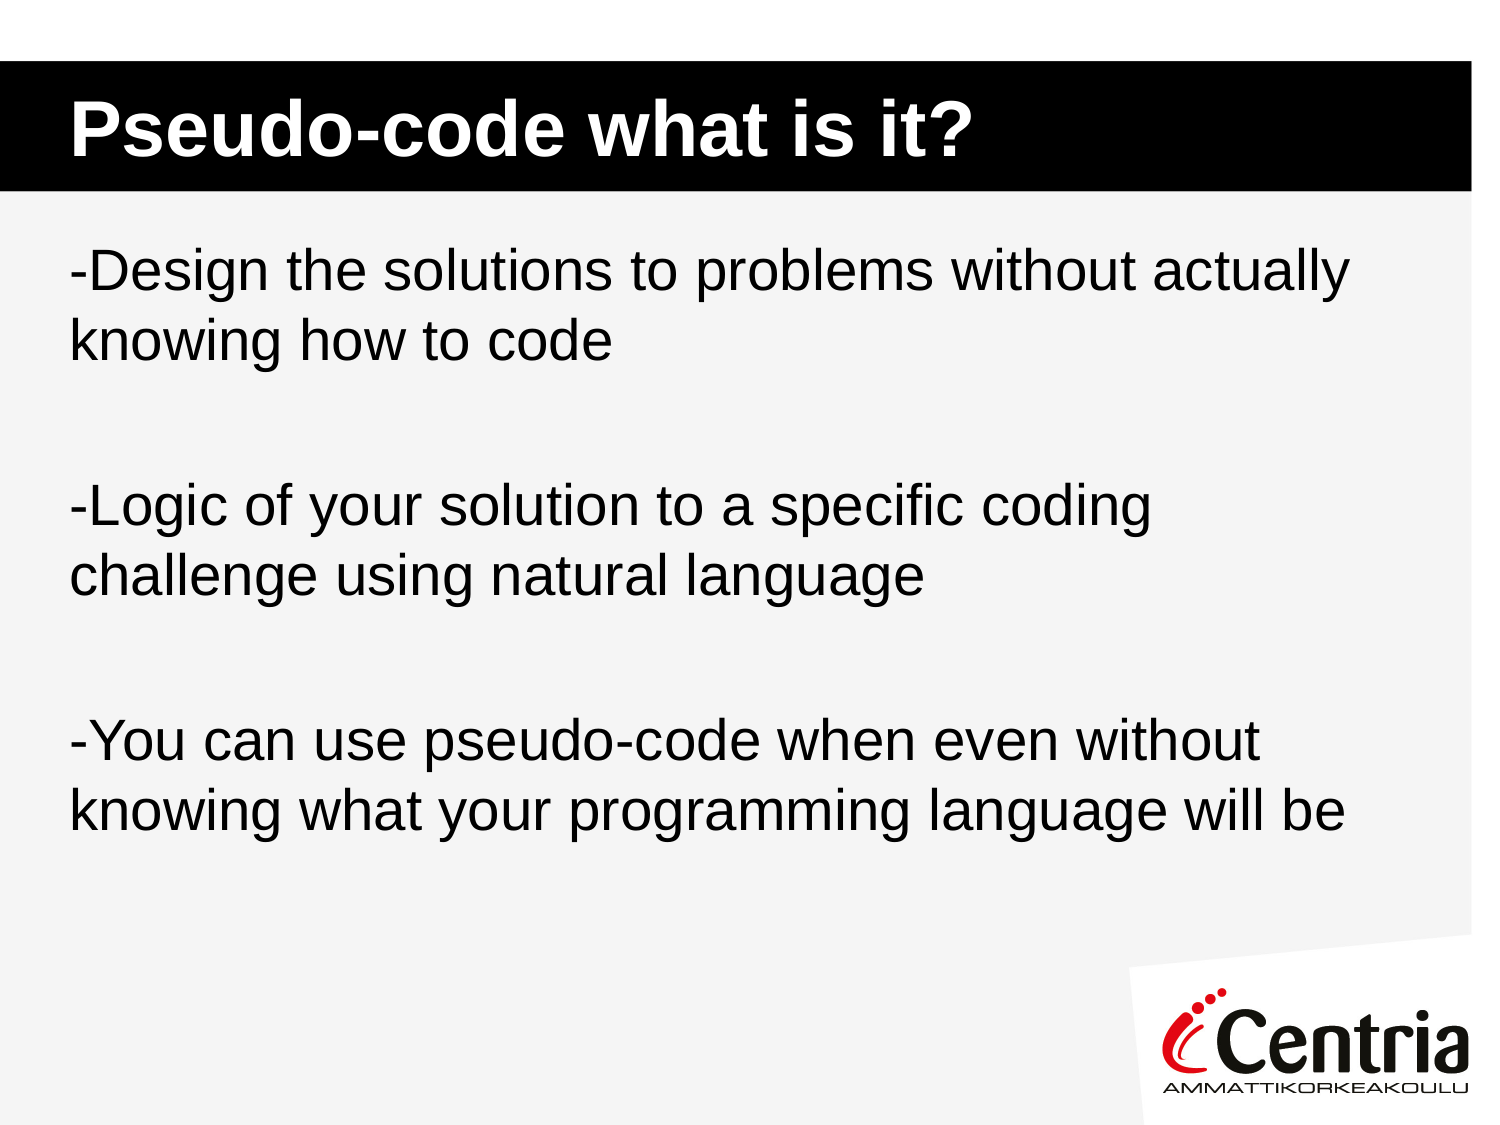

# Pseudo-code what is it?
-Design the solutions to problems without actually knowing how to code

-Logic of your solution to a specific coding challenge using natural language

-You can use pseudo-code when even without knowing what your programming language will be